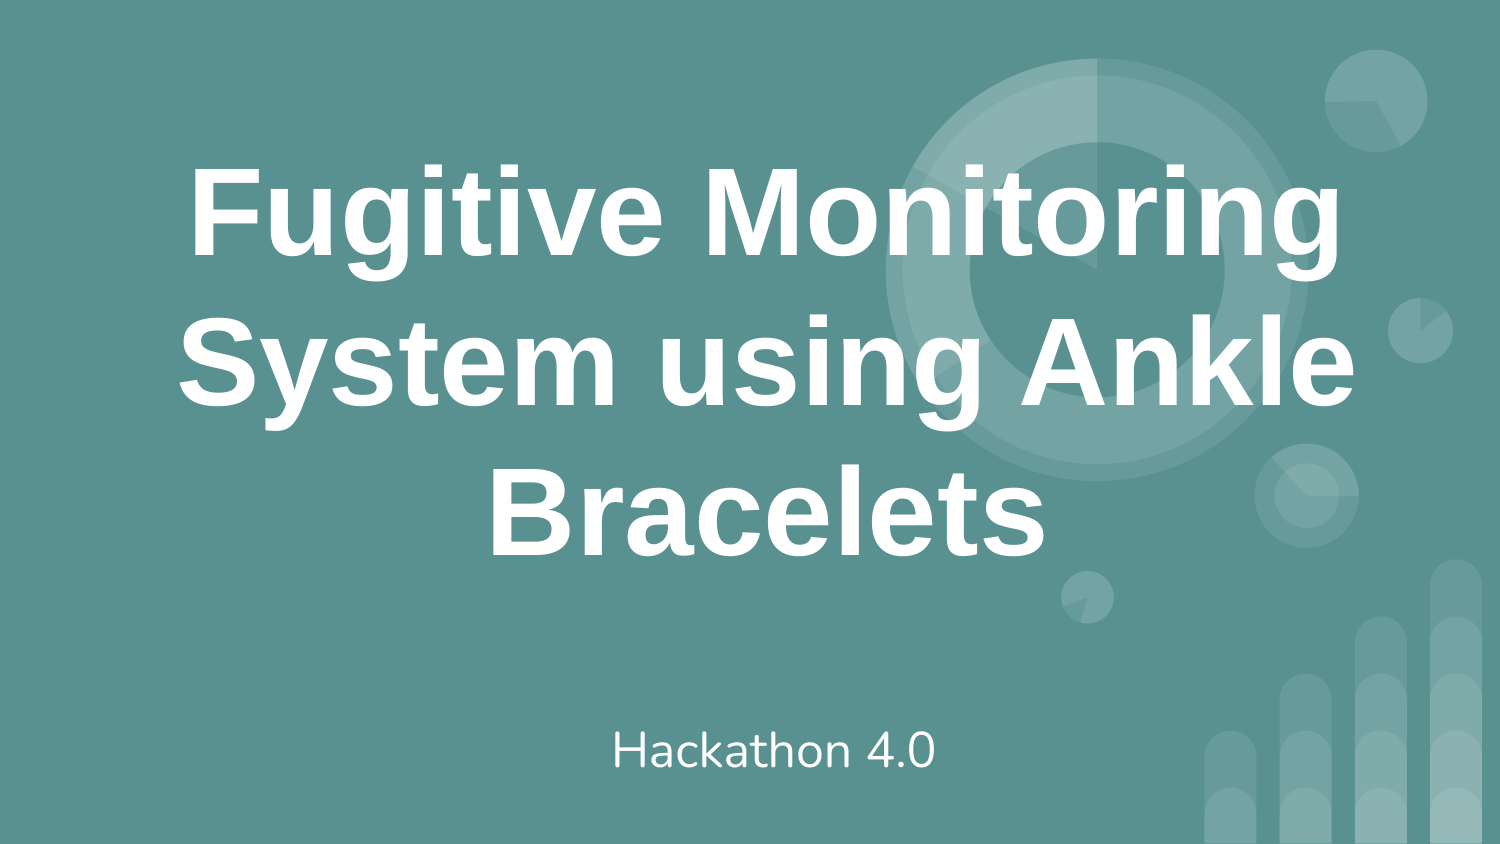

# Fugitive Monitoring System using Ankle Bracelets
Hackathon 4.0